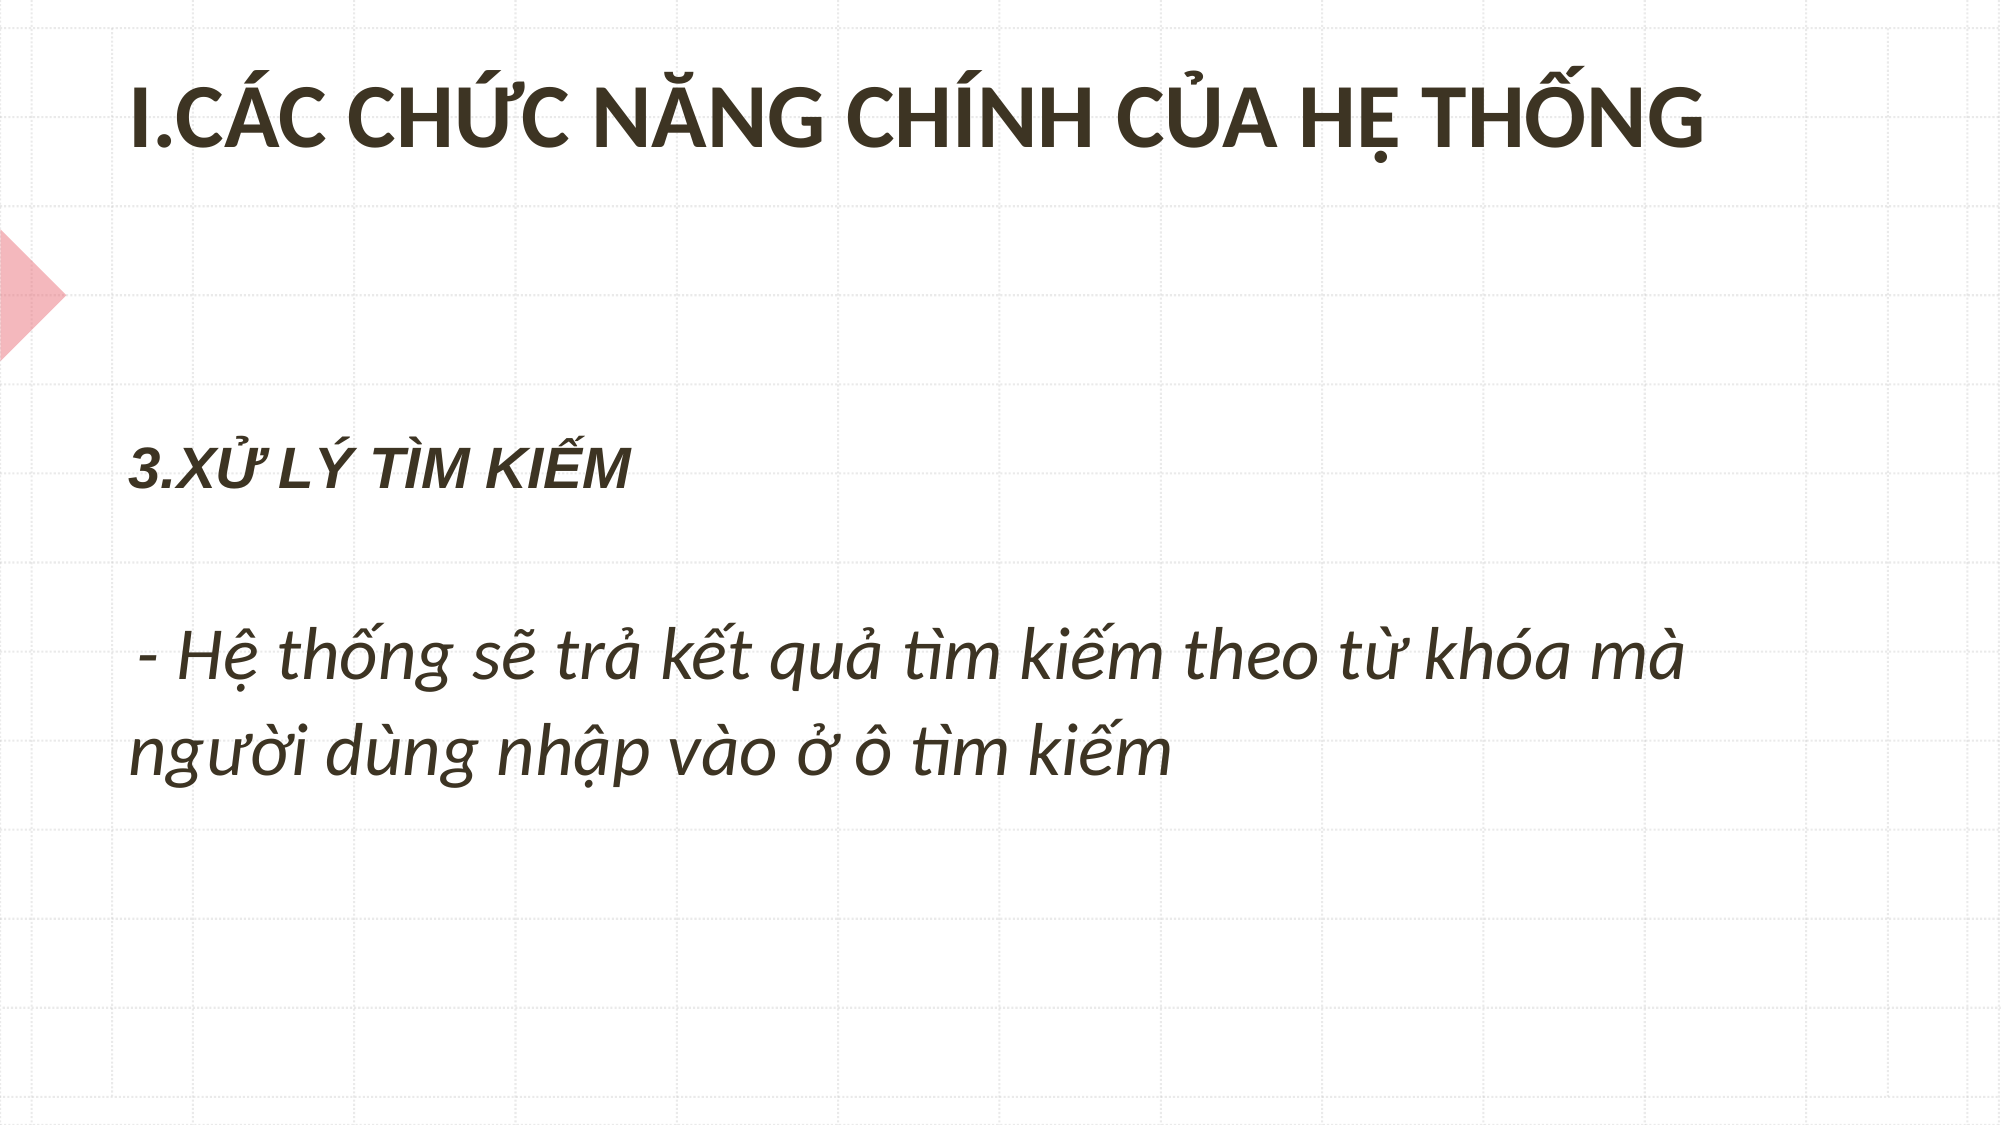

# I.CÁC CHỨC NĂNG CHÍNH CỦA HỆ THỐNG
3.XỬ LÝ TÌM KIẾM

 - Hệ thống sẽ trả kết quả tìm kiếm theo từ khóa mà người dùng nhập vào ở ô tìm kiếm